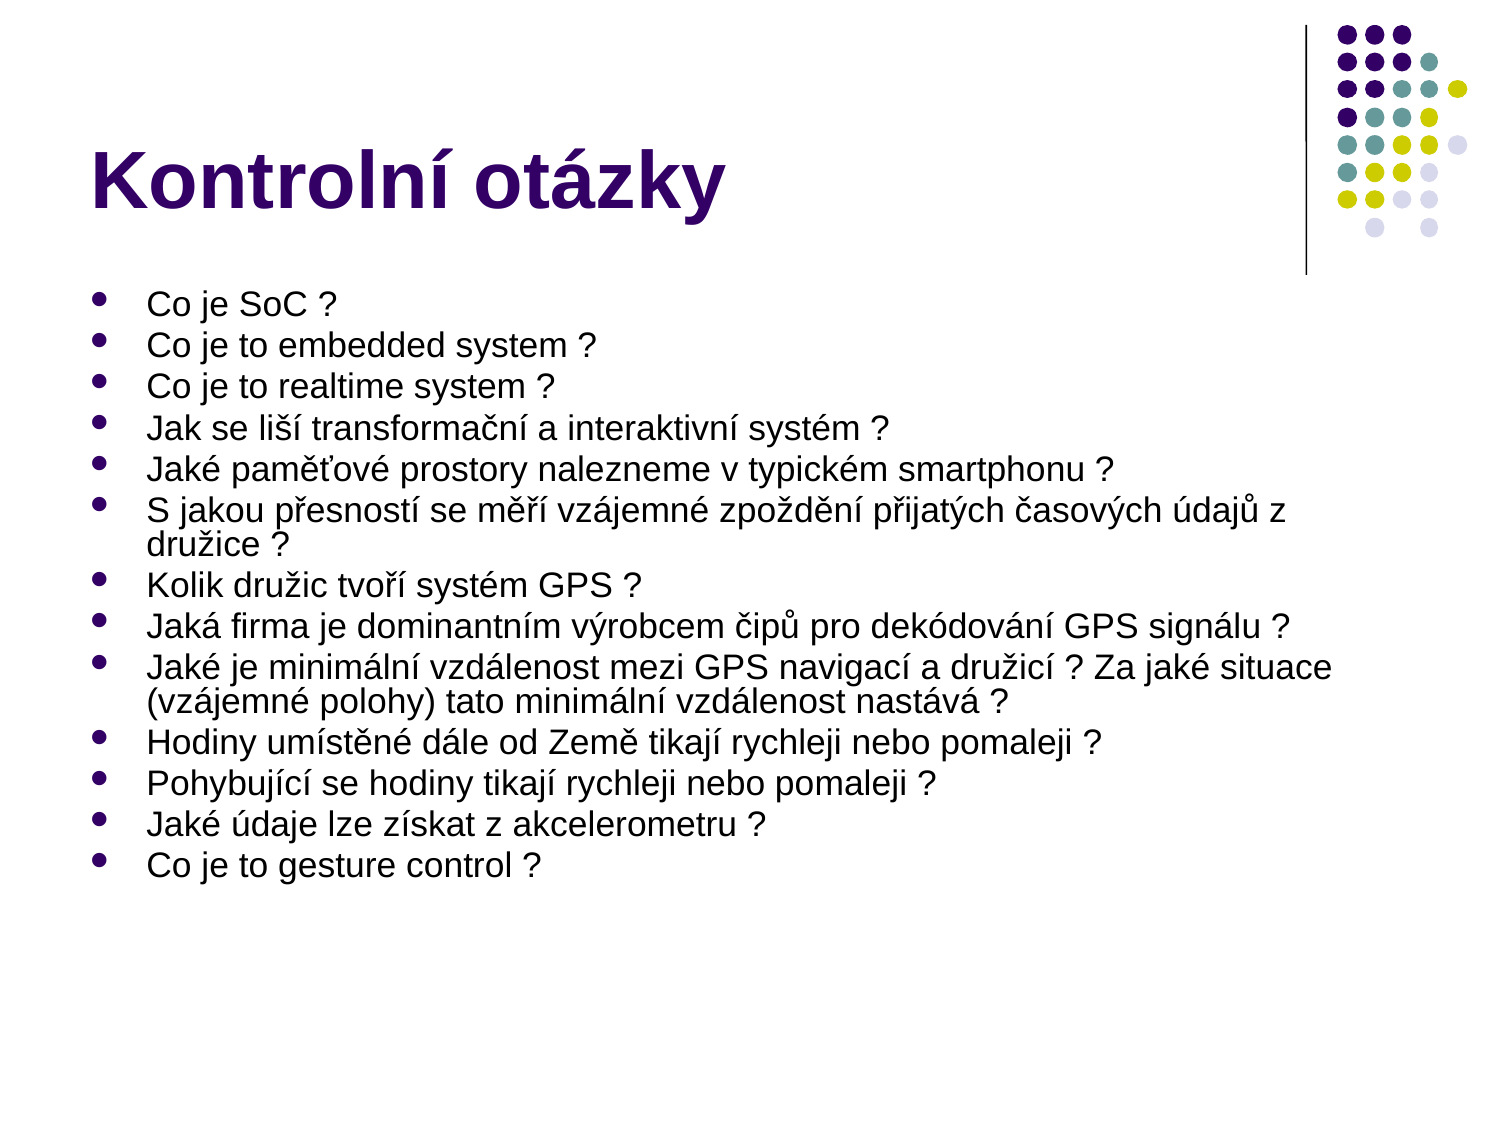

# Kontrolní otázky
Co je SoC ?
Co je to embedded system ?
Co je to realtime system ?
Jak se liší transformační a interaktivní systém ?
Jaké paměťové prostory nalezneme v typickém smartphonu ?
S jakou přesností se měří vzájemné zpoždění přijatých časových údajů z družice ?
Kolik družic tvoří systém GPS ?
Jaká firma je dominantním výrobcem čipů pro dekódování GPS signálu ?
Jaké je minimální vzdálenost mezi GPS navigací a družicí ? Za jaké situace (vzájemné polohy) tato minimální vzdálenost nastává ?
Hodiny umístěné dále od Země tikají rychleji nebo pomaleji ?
Pohybující se hodiny tikají rychleji nebo pomaleji ?
Jaké údaje lze získat z akcelerometru ?
Co je to gesture control ?